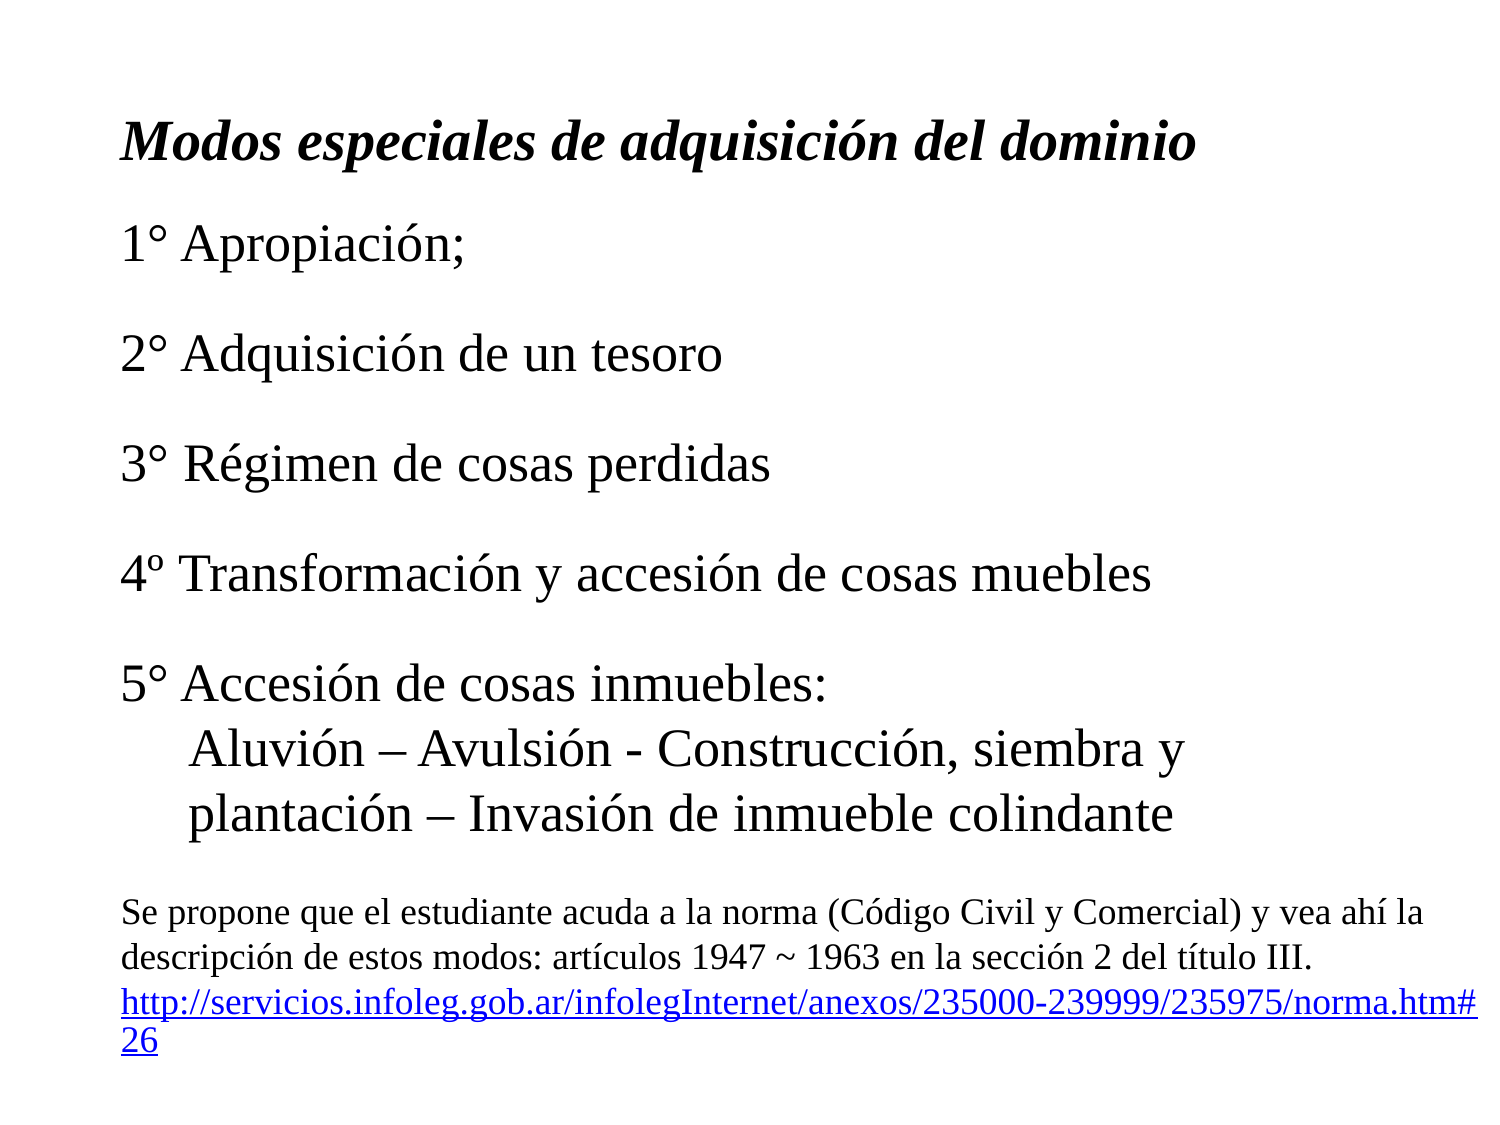

Modos especiales de adquisición del dominio

1° Apropiación;

2° Adquisición de un tesoro

3° Régimen de cosas perdidas

4º Transformación y accesión de cosas muebles

5° Accesión de cosas inmuebles:
     Aluvión – Avulsión - Construcción, siembra y
     plantación – Invasión de inmueble colindante

Se propone que el estudiante acuda a la norma (Código Civil y Comercial) y vea ahí la descripción de estos modos: artículos 1947 ~ 1963 en la sección 2 del título III.
http://servicios.infoleg.gob.ar/infolegInternet/anexos/235000-239999/235975/norma.htm#26